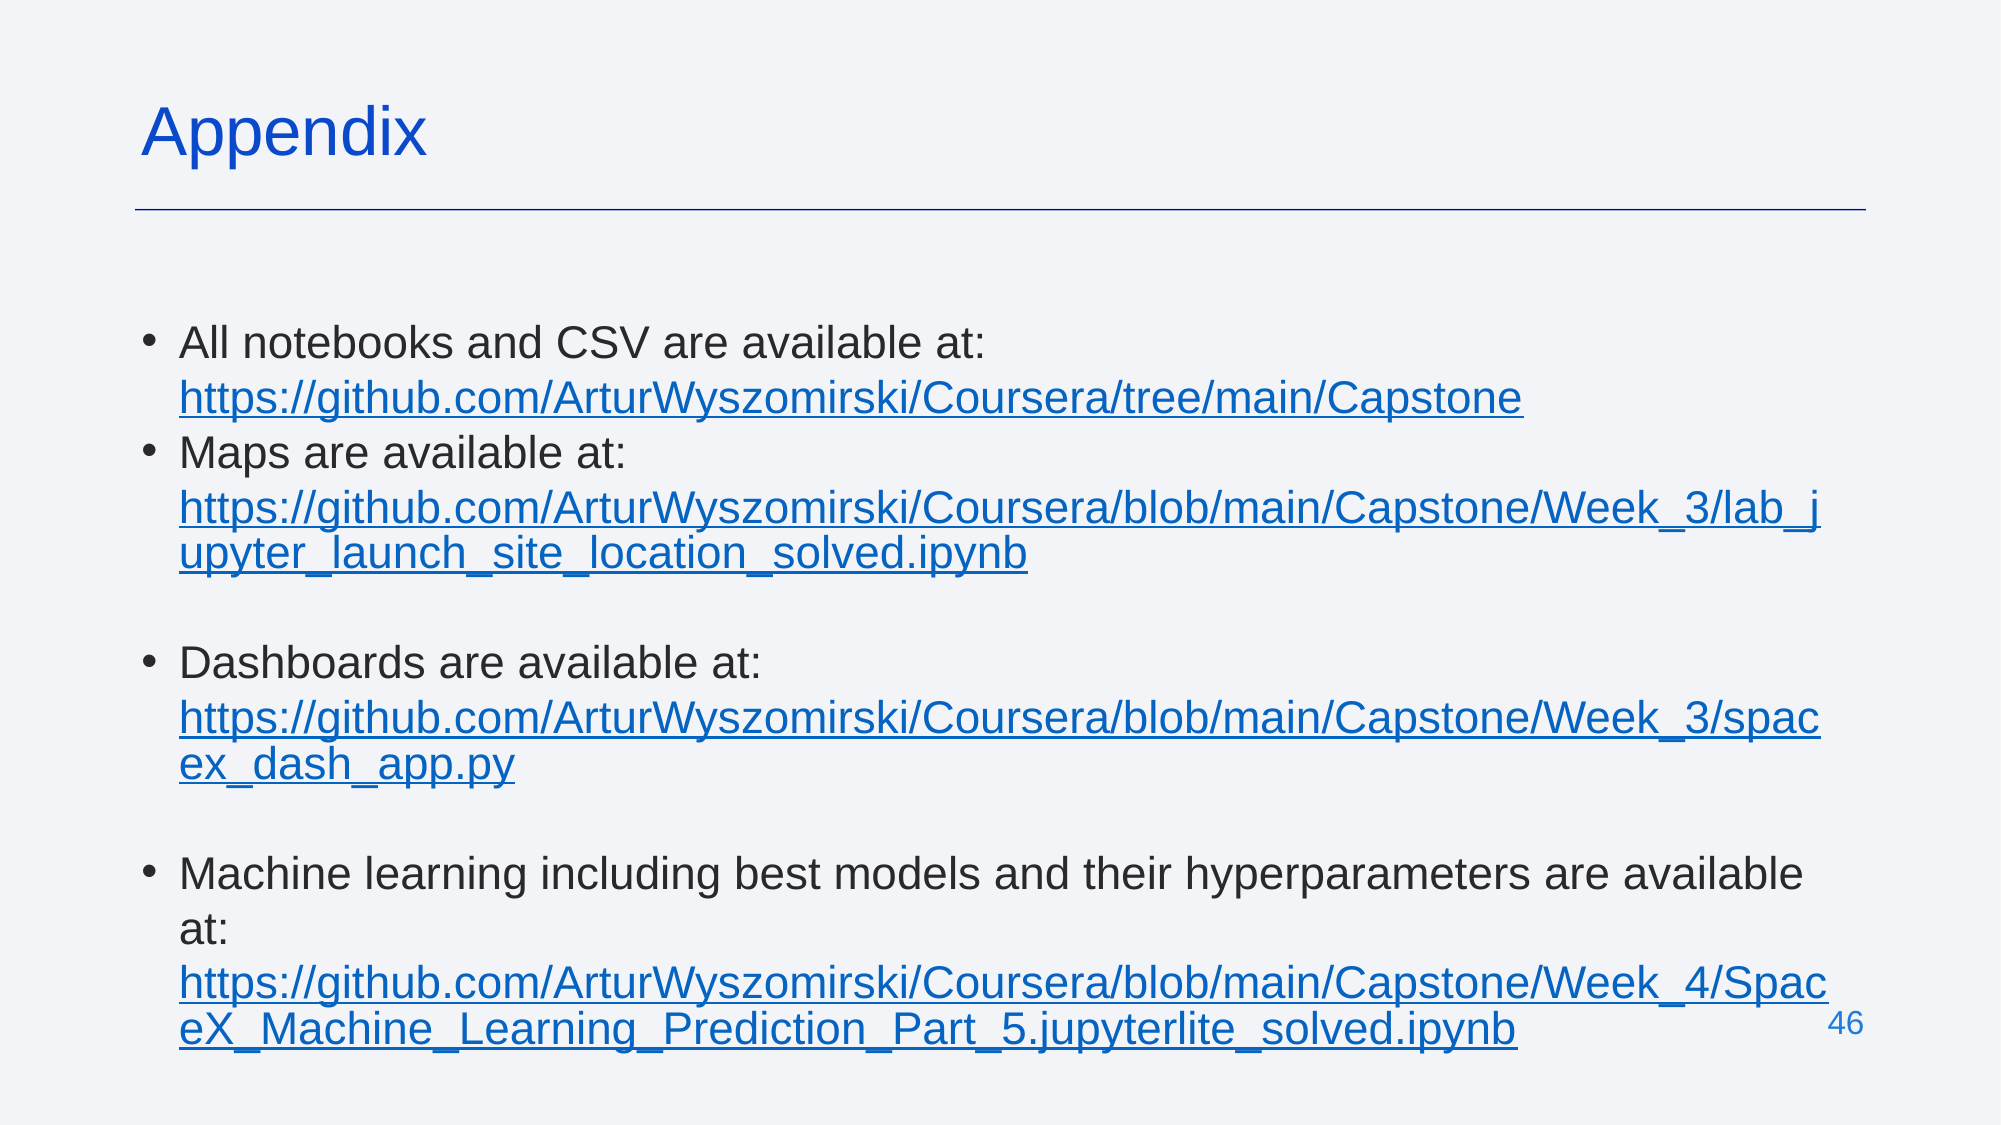

Appendix
All notebooks and CSV are available at: https://github.com/ArturWyszomirski/Coursera/tree/main/Capstone
Maps are available at: https://github.com/ArturWyszomirski/Coursera/blob/main/Capstone/Week_3/lab_jupyter_launch_site_location_solved.ipynb
Dashboards are available at: https://github.com/ArturWyszomirski/Coursera/blob/main/Capstone/Week_3/spacex_dash_app.py
Machine learning including best models and their hyperparameters are available at: https://github.com/ArturWyszomirski/Coursera/blob/main/Capstone/Week_4/SpaceX_Machine_Learning_Prediction_Part_5.jupyterlite_solved.ipynb
46